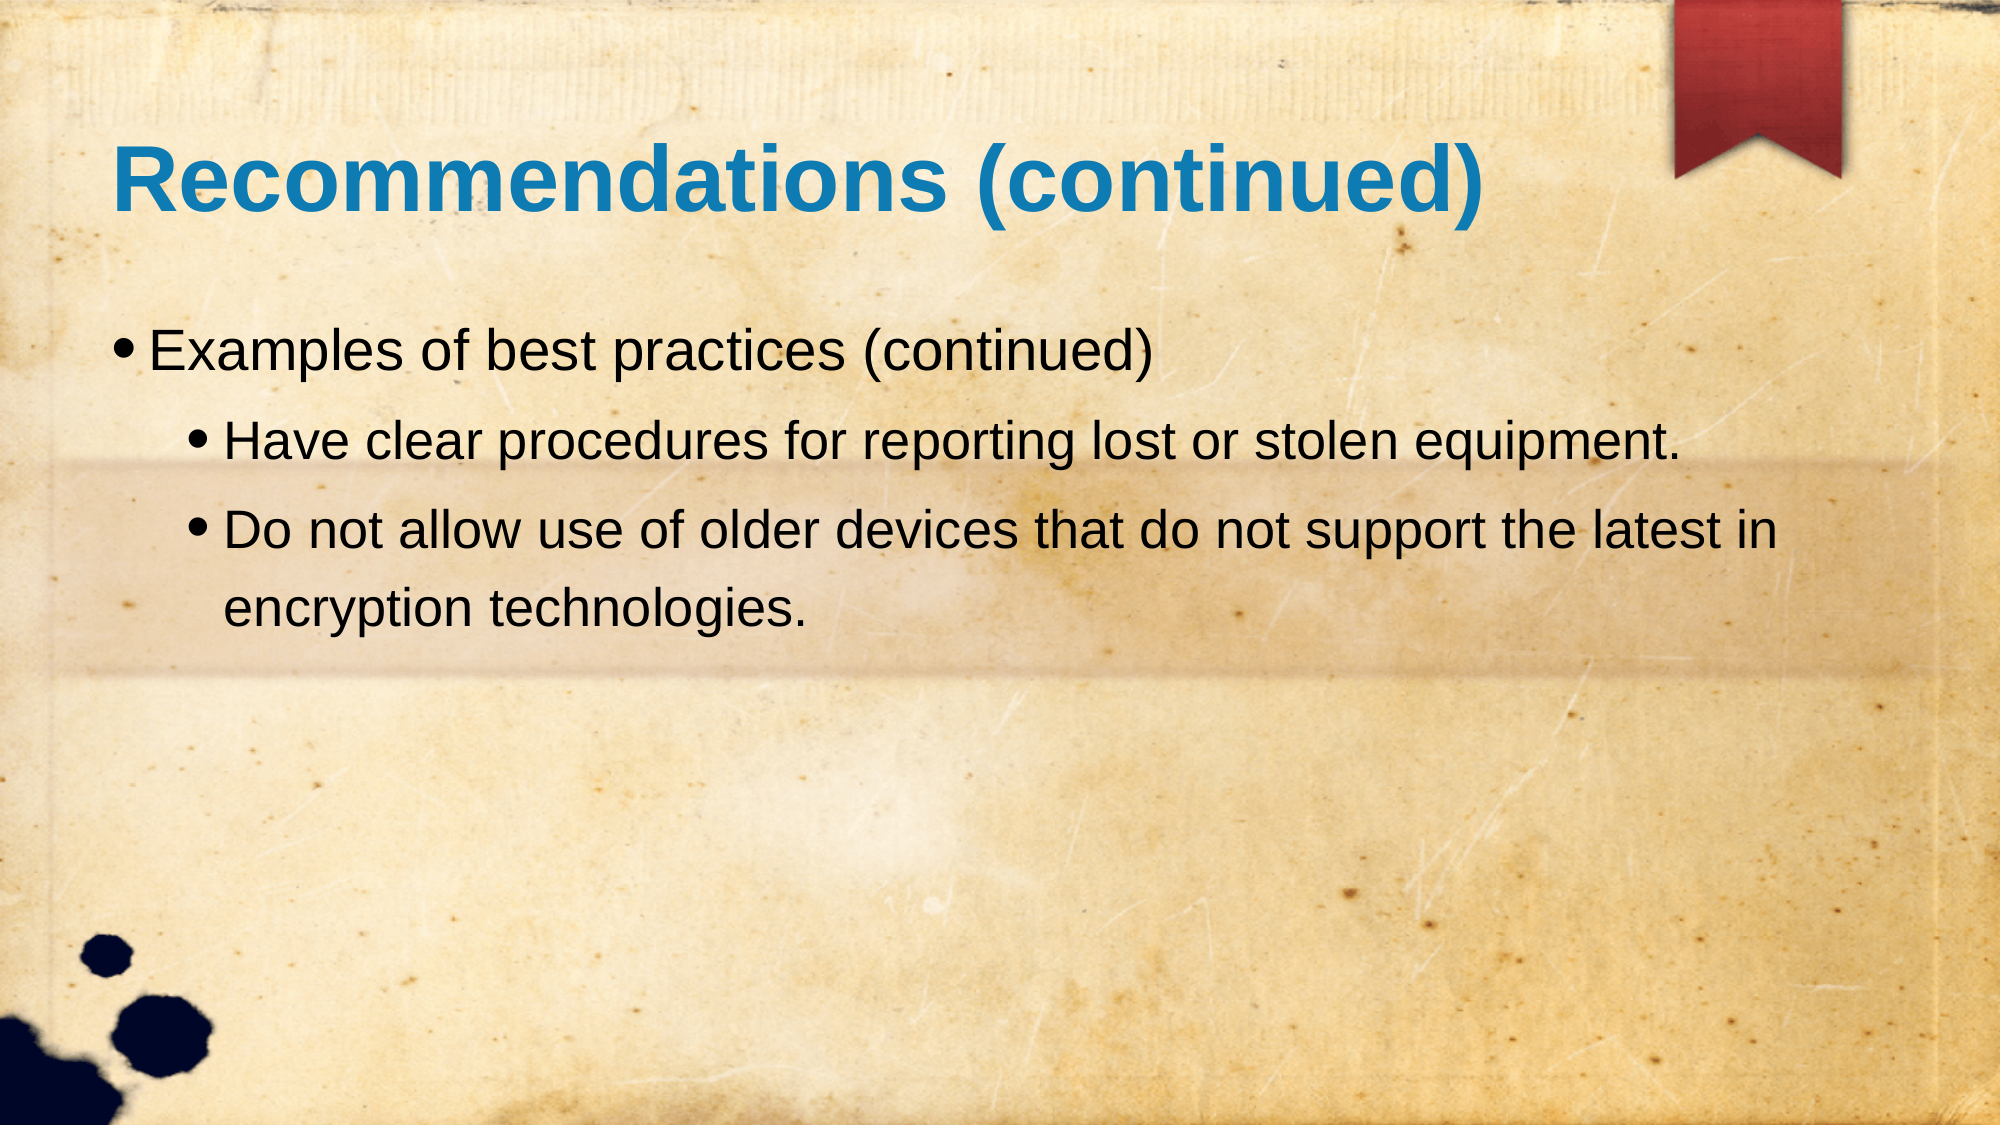

Recommendations (continued)
Examples of best practices (continued)
Have clear procedures for reporting lost or stolen equipment.
Do not allow use of older devices that do not support the latest in encryption technologies.